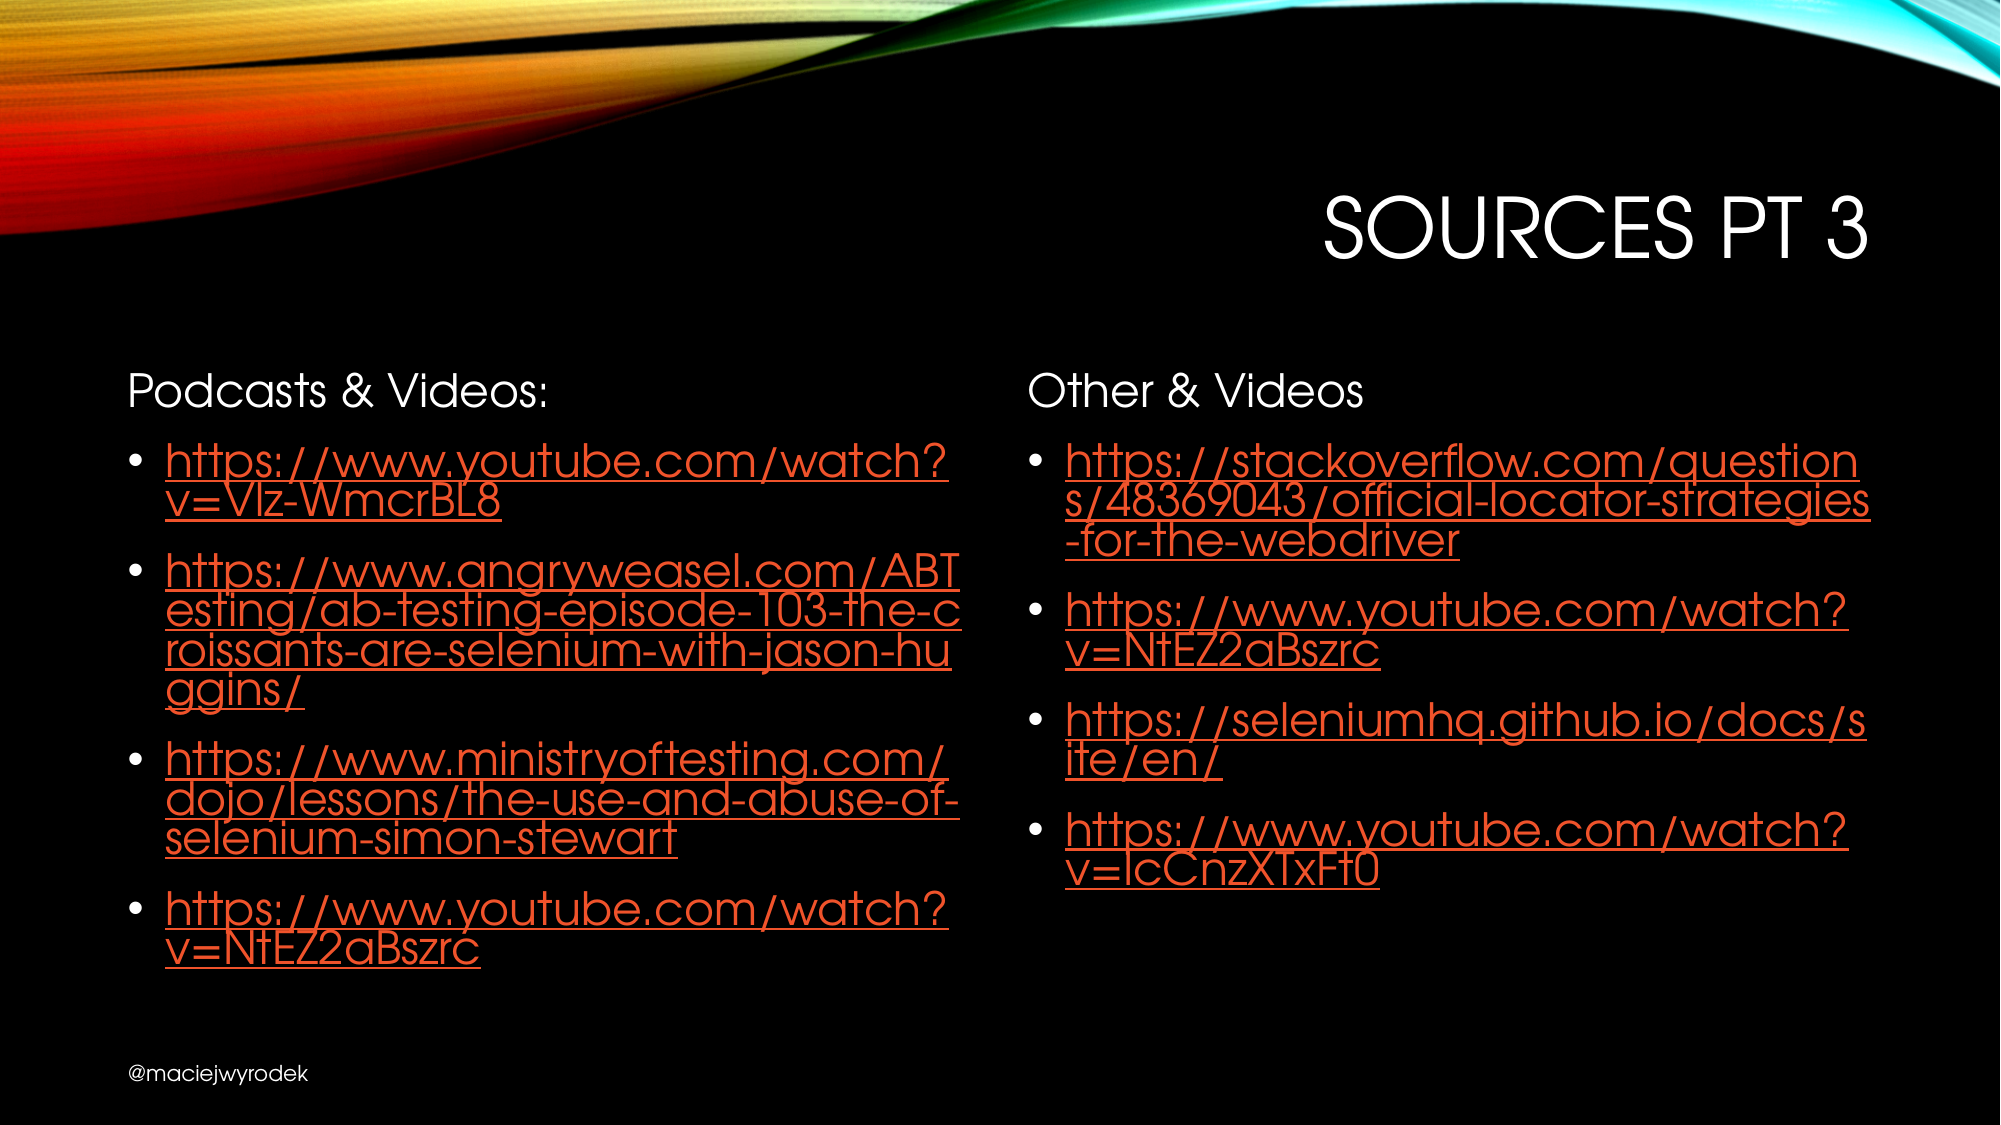

# Sources pt 3
Podcasts & Videos:
https://www.youtube.com/watch?v=Vlz-WmcrBL8
https://www.angryweasel.com/ABTesting/ab-testing-episode-103-the-croissants-are-selenium-with-jason-huggins/
https://www.ministryoftesting.com/dojo/lessons/the-use-and-abuse-of-selenium-simon-stewart
https://www.youtube.com/watch?v=NtEZ2aBszrc
Other & Videos
https://stackoverflow.com/questions/48369043/official-locator-strategies-for-the-webdriver
https://www.youtube.com/watch?v=NtEZ2aBszrc
https://seleniumhq.github.io/docs/site/en/
https://www.youtube.com/watch?v=IcCnzXTxFt0

@maciejwyrodek